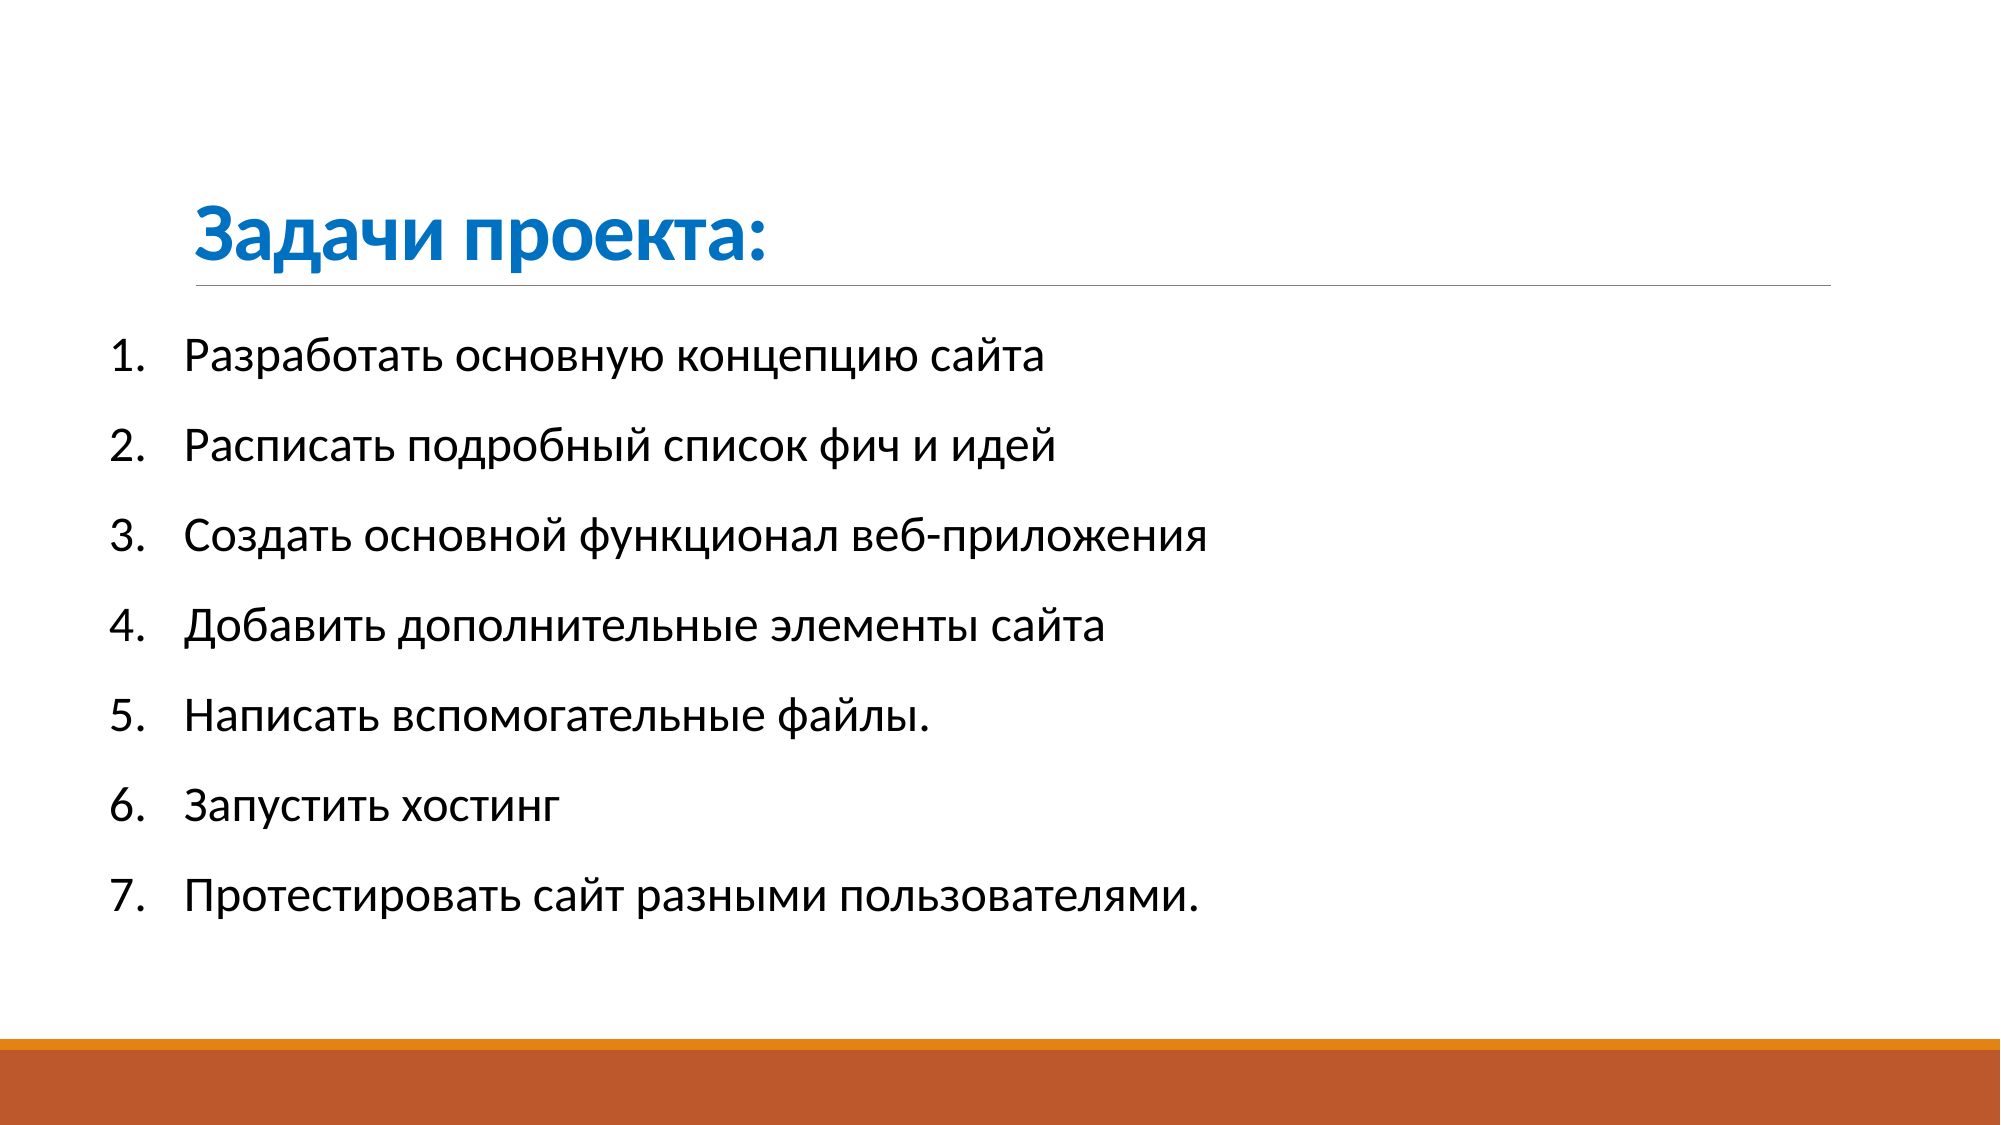

# Задачи проекта:
Разработать основную концепцию сайта
Расписать подробный список фич и идей
Создать основной функционал веб-приложения
Добавить дополнительные элементы сайта
Написать вспомогательные файлы.
Запустить хостинг
Протестировать сайт разными пользователями.